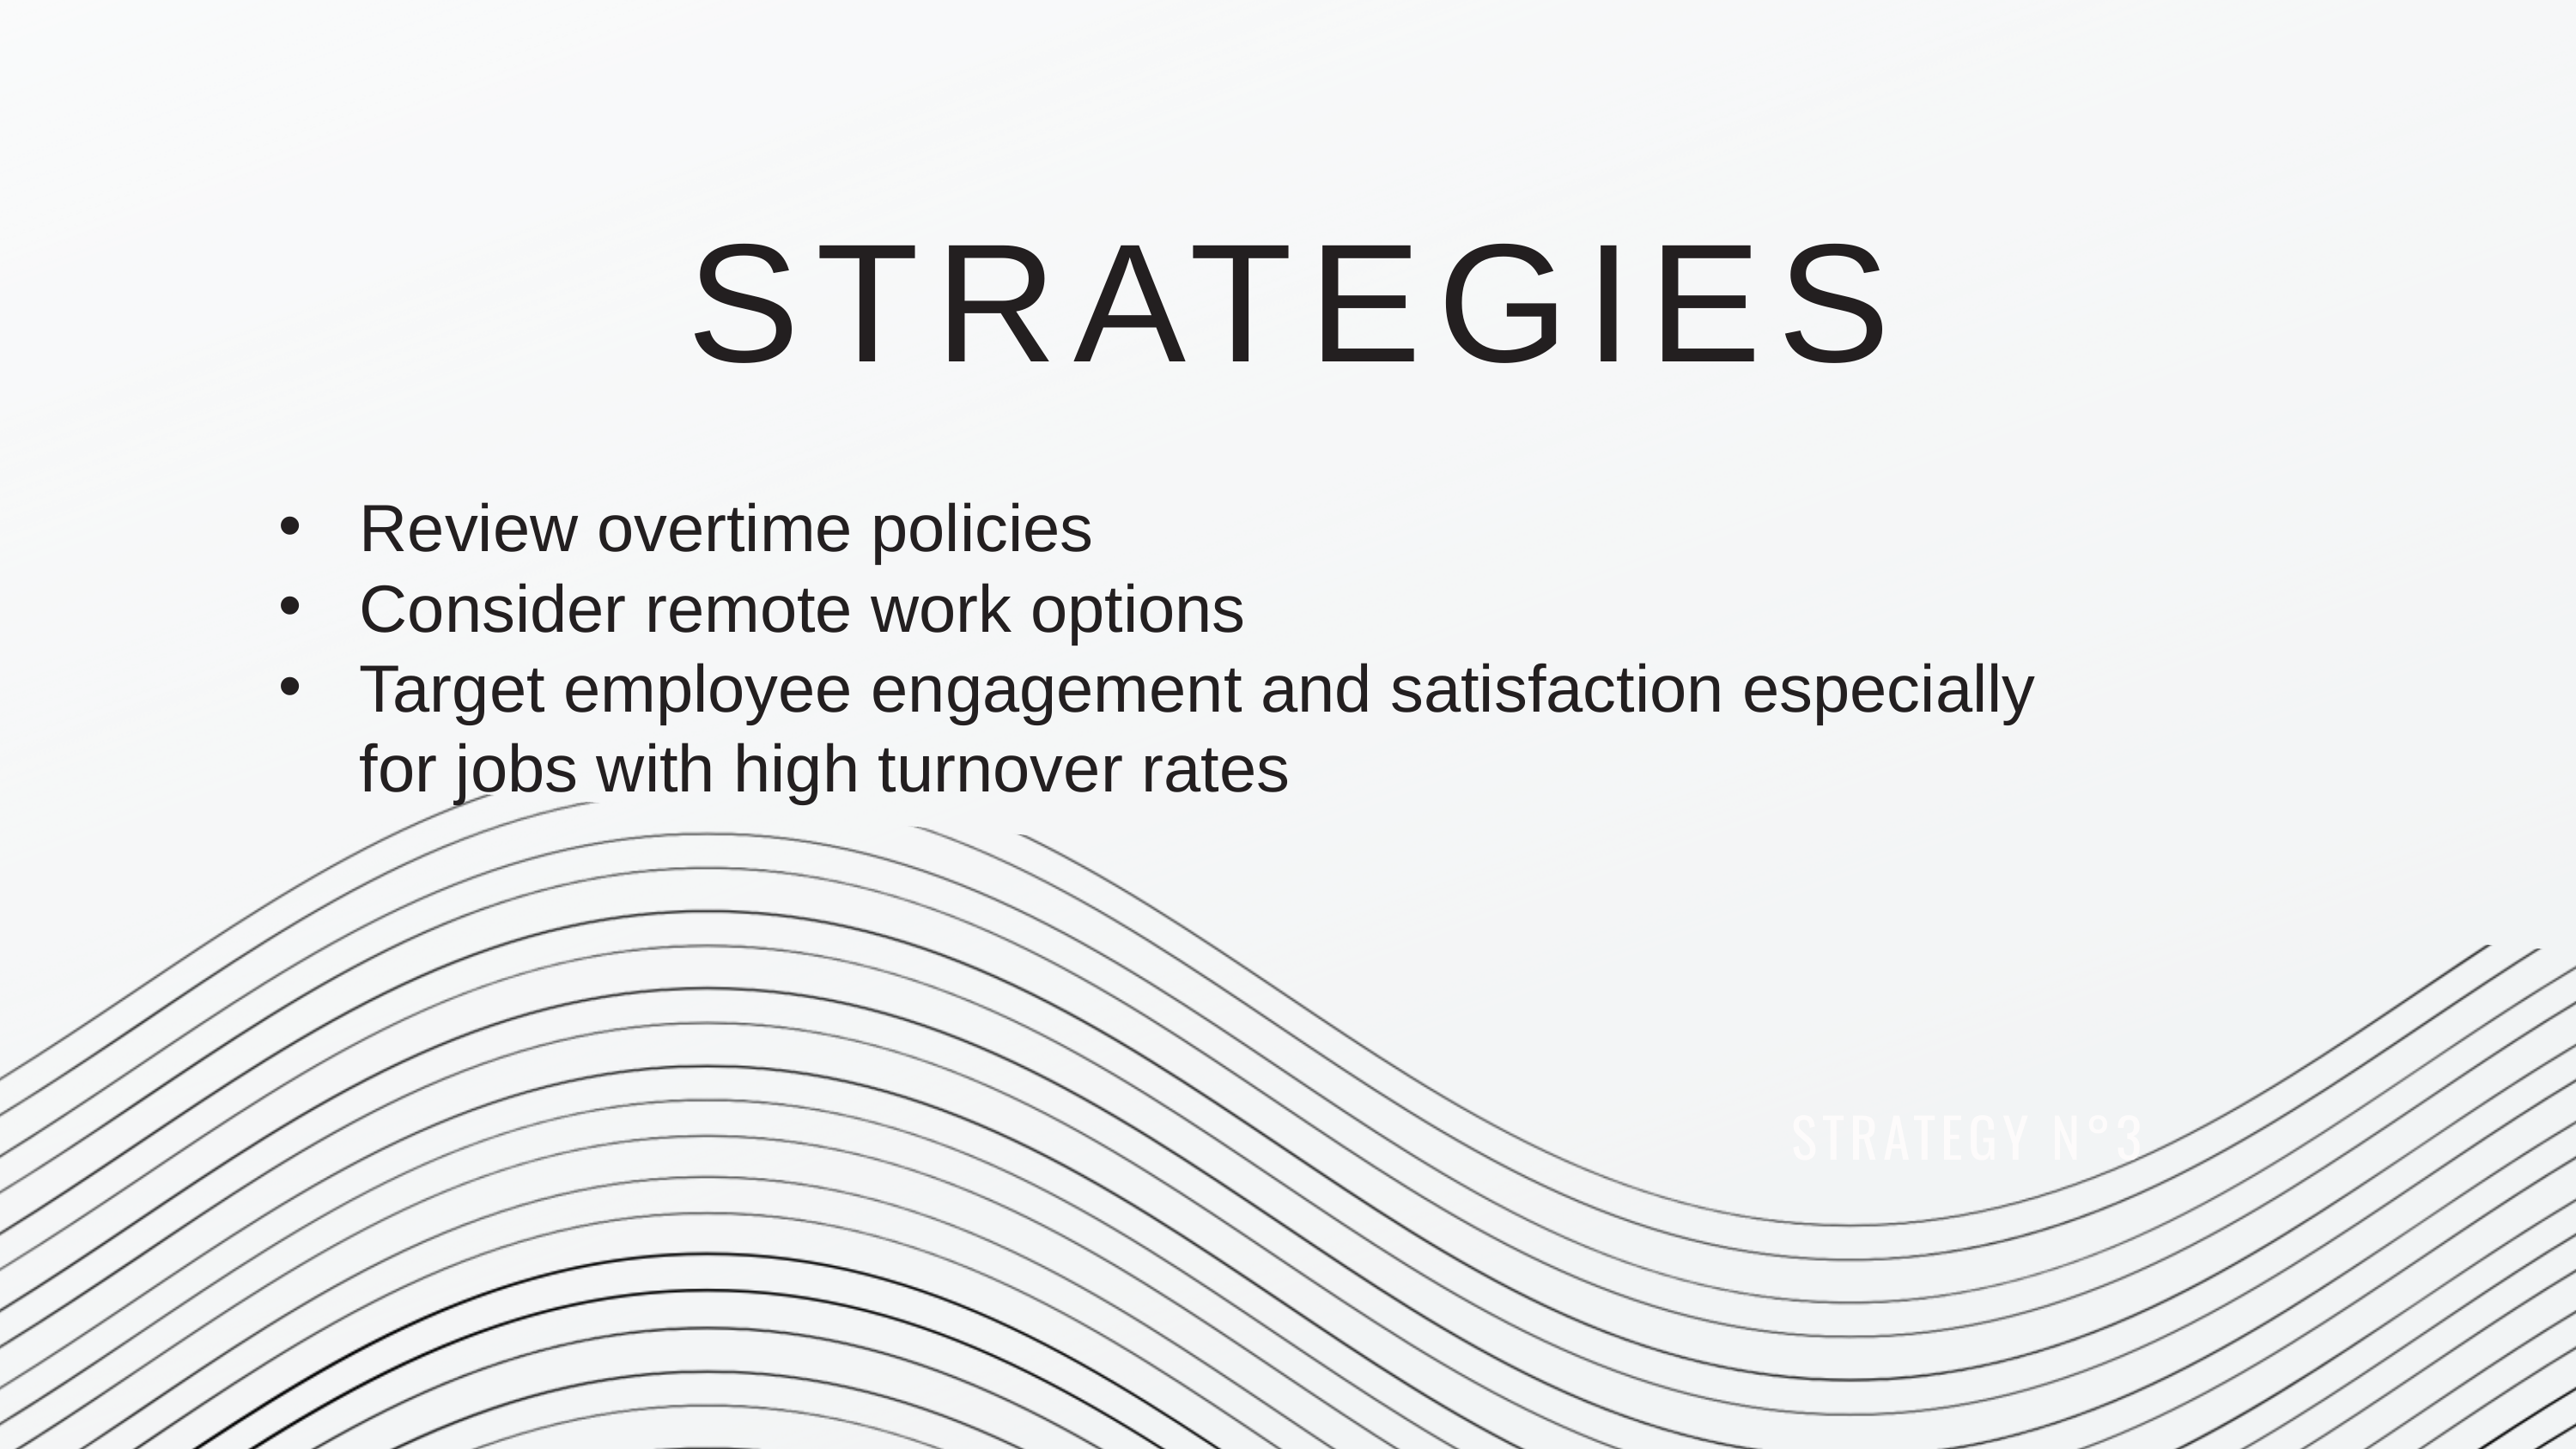

STRATEGIES
Review overtime policies
Consider remote work options
Target employee engagement and satisfaction especially for jobs with high turnover rates

STRATEGY N°3